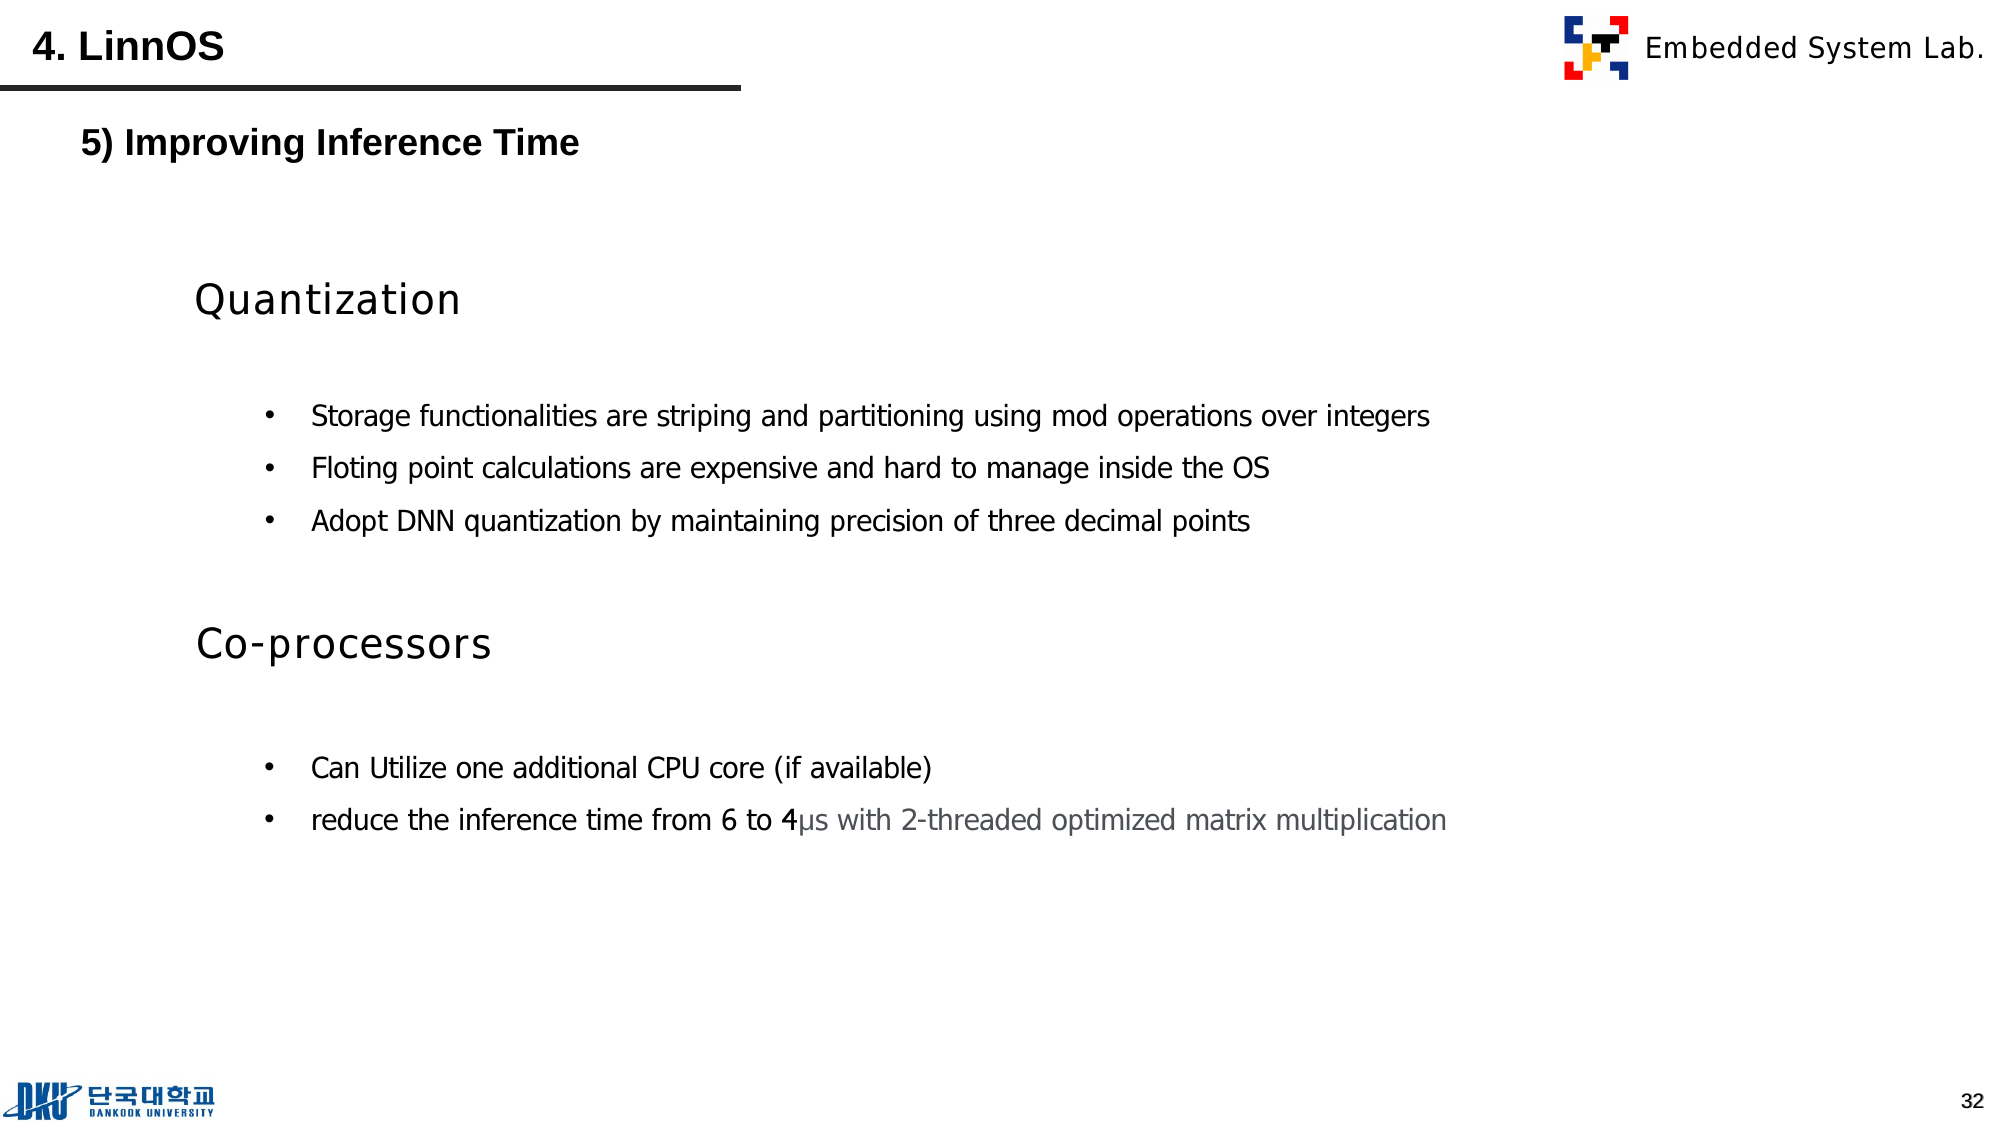

# 4. LinnOS
5) Improving Inference Time

Quantization
Storage functionalities are striping and partitioning using mod operations over integers
Floting point calculations are expensive and hard to manage inside the OS
Adopt DNN quantization by maintaining precision of three decimal points
Co-processors
Can Utilize one additional CPU core (if available)
reduce the inference time from 6 to 4μs with 2-threaded optimized matrix multiplication
32
32